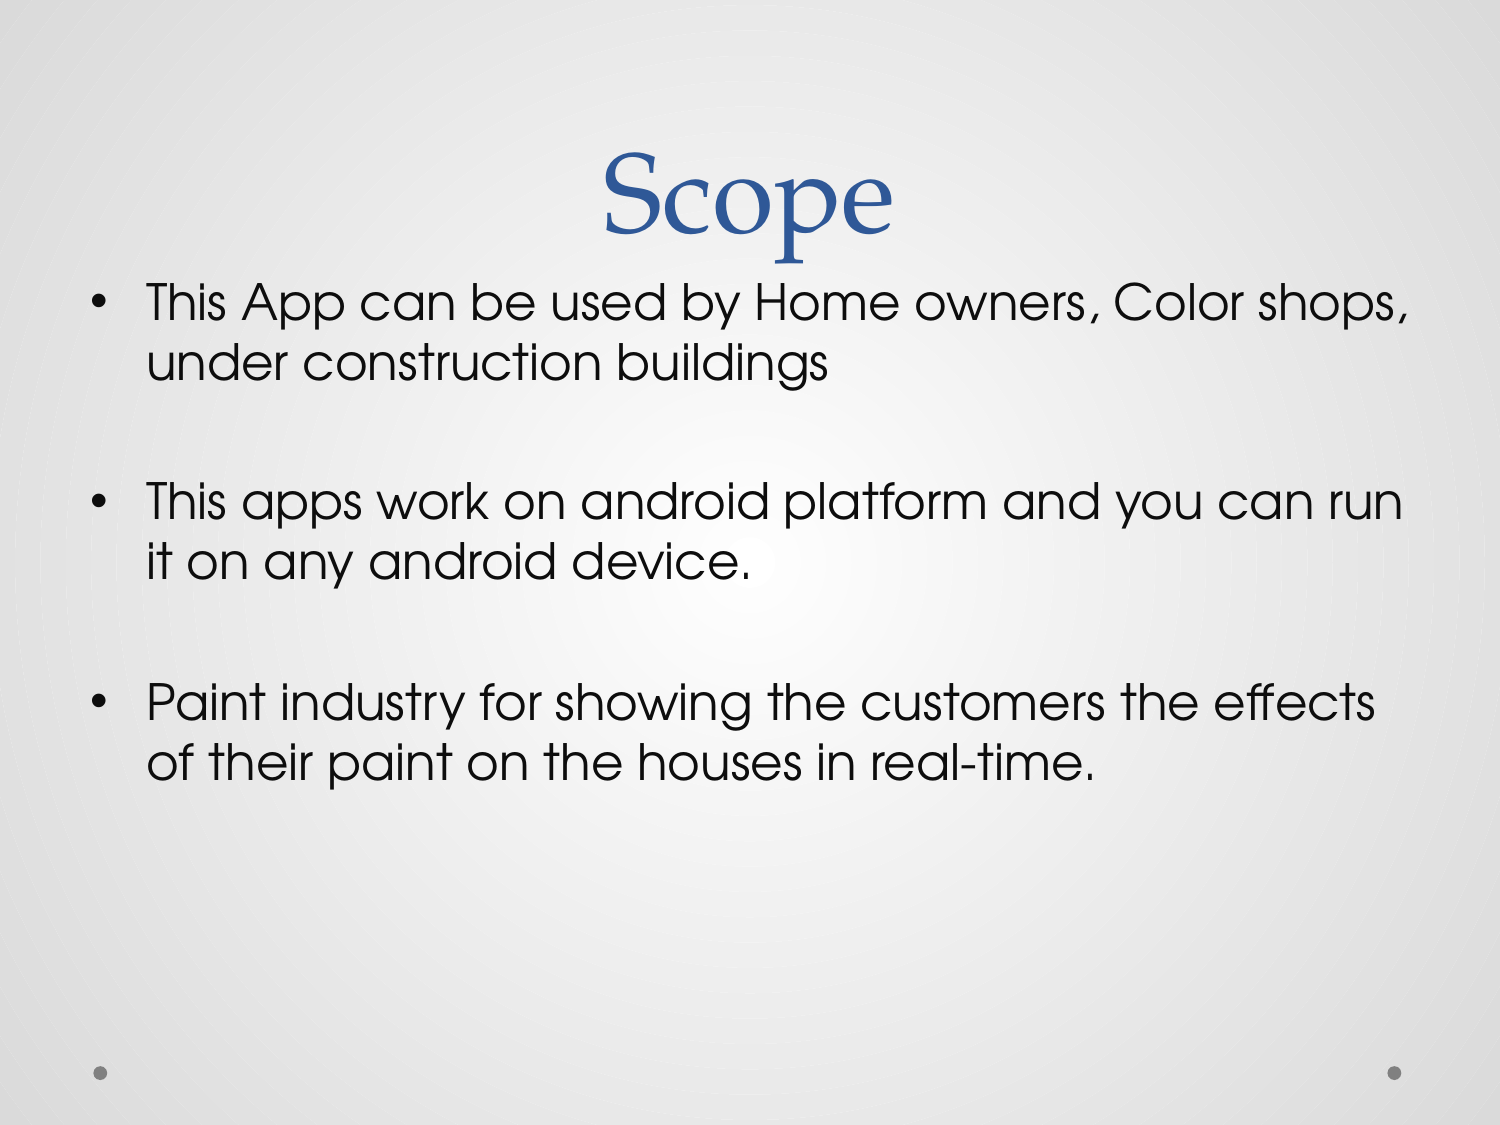

# Scope
This App can be used by Home owners, Color shops, under construction buildings

This apps work on android platform and you can run it on any android device.

Paint industry for showing the customers the effects of their paint on the houses in real-time.